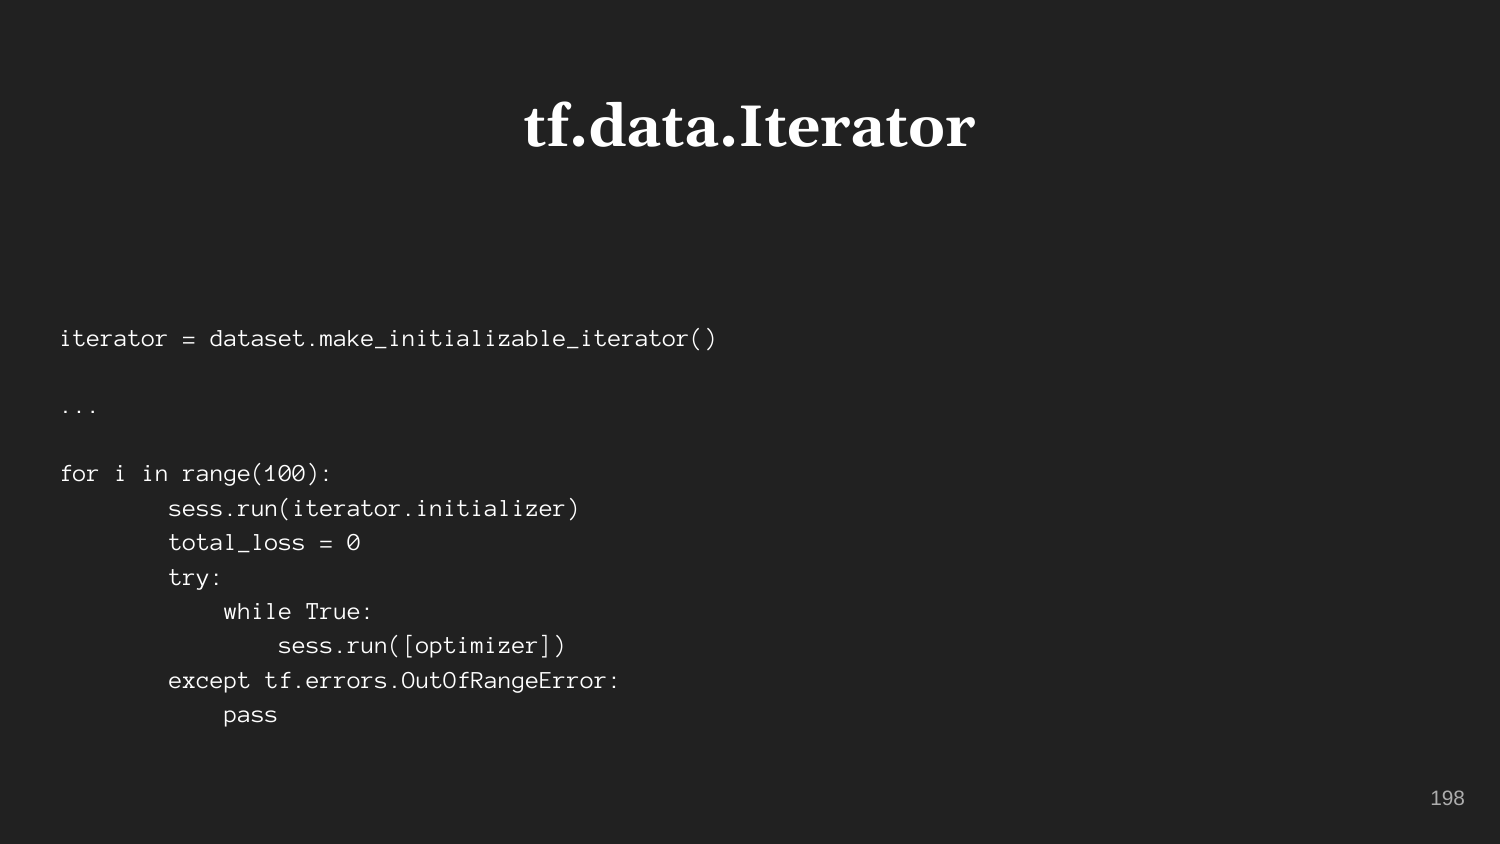

# tf.data.Iterator
iterator = dataset.make_initializable_iterator()
...
for i in range(100):
        sess.run(iterator.initializer)
        total_loss = 0
        try:
            while True:
                sess.run([optimizer])
        except tf.errors.OutOfRangeError:
            pass

198